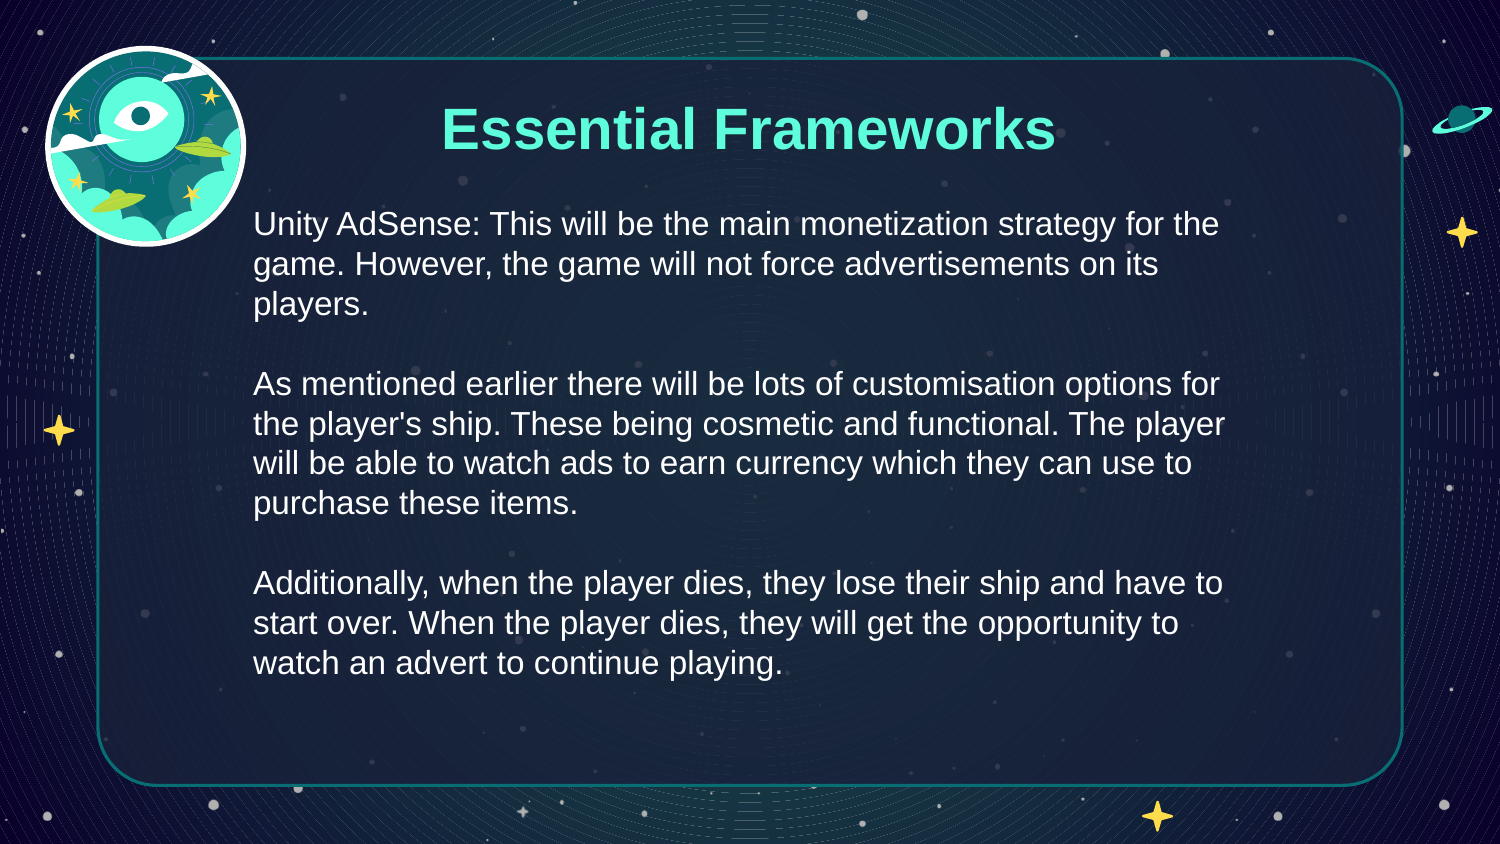

# Essential Frameworks
Unity AdSense: This will be the main monetization strategy for the game. However, the game will not force advertisements on its players.

As mentioned earlier there will be lots of customisation options for the player's ship. These being cosmetic and functional. The player will be able to watch ads to earn currency which they can use to purchase these items.

Additionally, when the player dies, they lose their ship and have to start over. When the player dies, they will get the opportunity to watch an advert to continue playing.